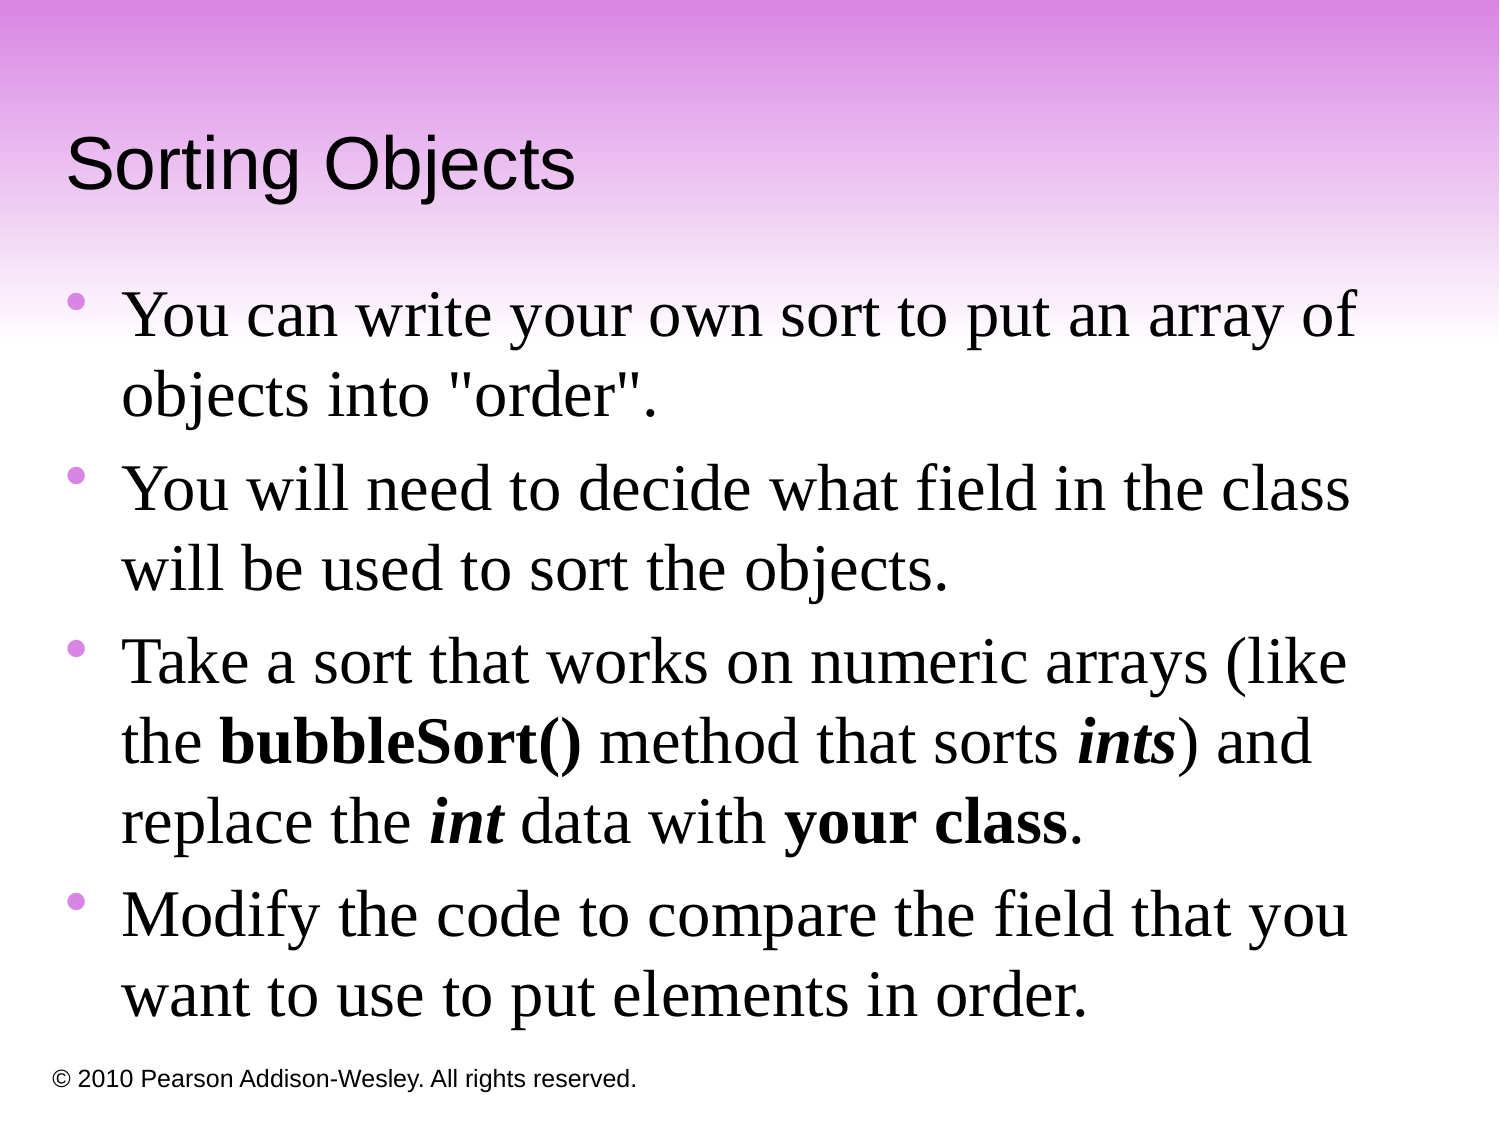

# Sorting Objects
You can write your own sort to put an array of objects into "order".
You will need to decide what field in the class will be used to sort the objects.
Take a sort that works on numeric arrays (like the bubbleSort() method that sorts ints) and replace the int data with your class.
Modify the code to compare the field that you want to use to put elements in order.